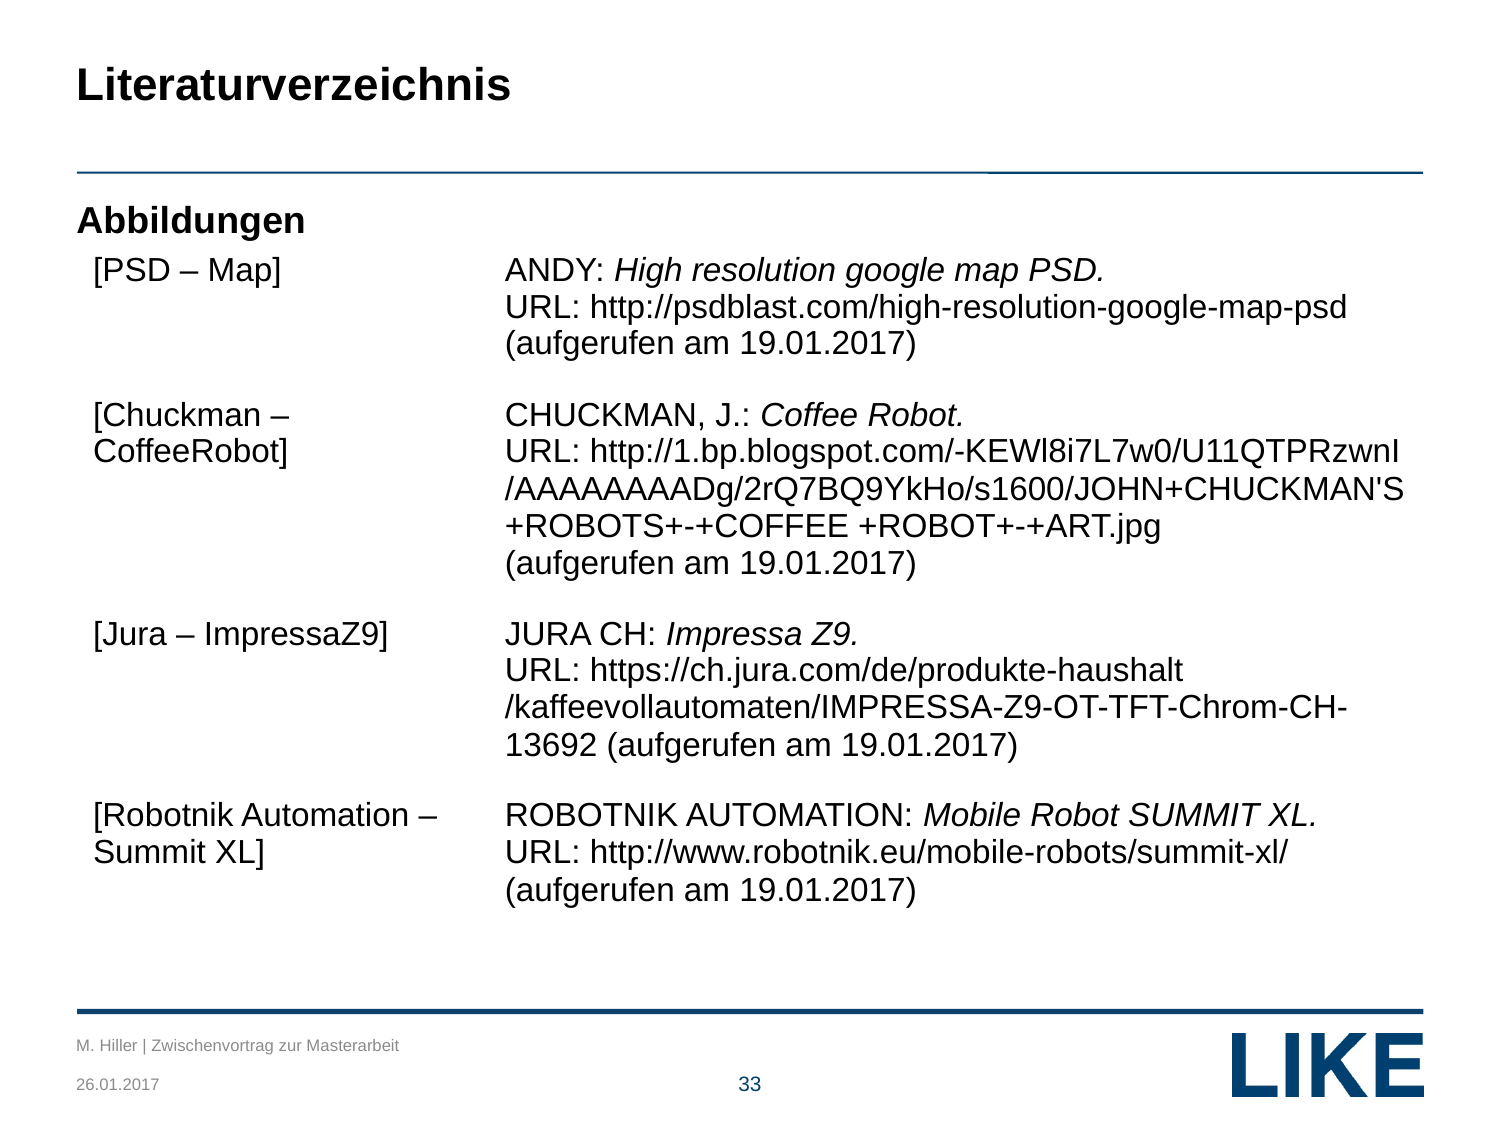

# Literaturverzeichnis
Abbildungen

| [PSD – Map] | ANDY: High resolution google map PSD. URL: http://psdblast.com/high-resolution-google-map-psd (aufgerufen am 19.01.2017) |
| --- | --- |
| [Chuckman – CoffeeRobot] | CHUCKMAN, J.: Coffee Robot. URL: http://1.bp.blogspot.com/-KEWl8i7L7w0/U11QTPRzwnI /AAAAAAAADg/2rQ7BQ9YkHo/s1600/JOHN+CHUCKMAN'S+ROBOTS+-+COFFEE +ROBOT+-+ART.jpg (aufgerufen am 19.01.2017) |
| [Jura – ImpressaZ9] | JURA CH: Impressa Z9. URL: https://ch.jura.com/de/produkte-haushalt /kaffeevollautomaten/IMPRESSA-Z9-OT-TFT-Chrom-CH-13692 (aufgerufen am 19.01.2017) |
| [Robotnik Automation – Summit XL] | ROBOTNIK AUTOMATION: Mobile Robot SUMMIT XL. URL: http://www.robotnik.eu/mobile-robots/summit-xl/ (aufgerufen am 19.01.2017) |

M. Hiller | Zwischenvortrag zur Masterarbeit
26.01.2017